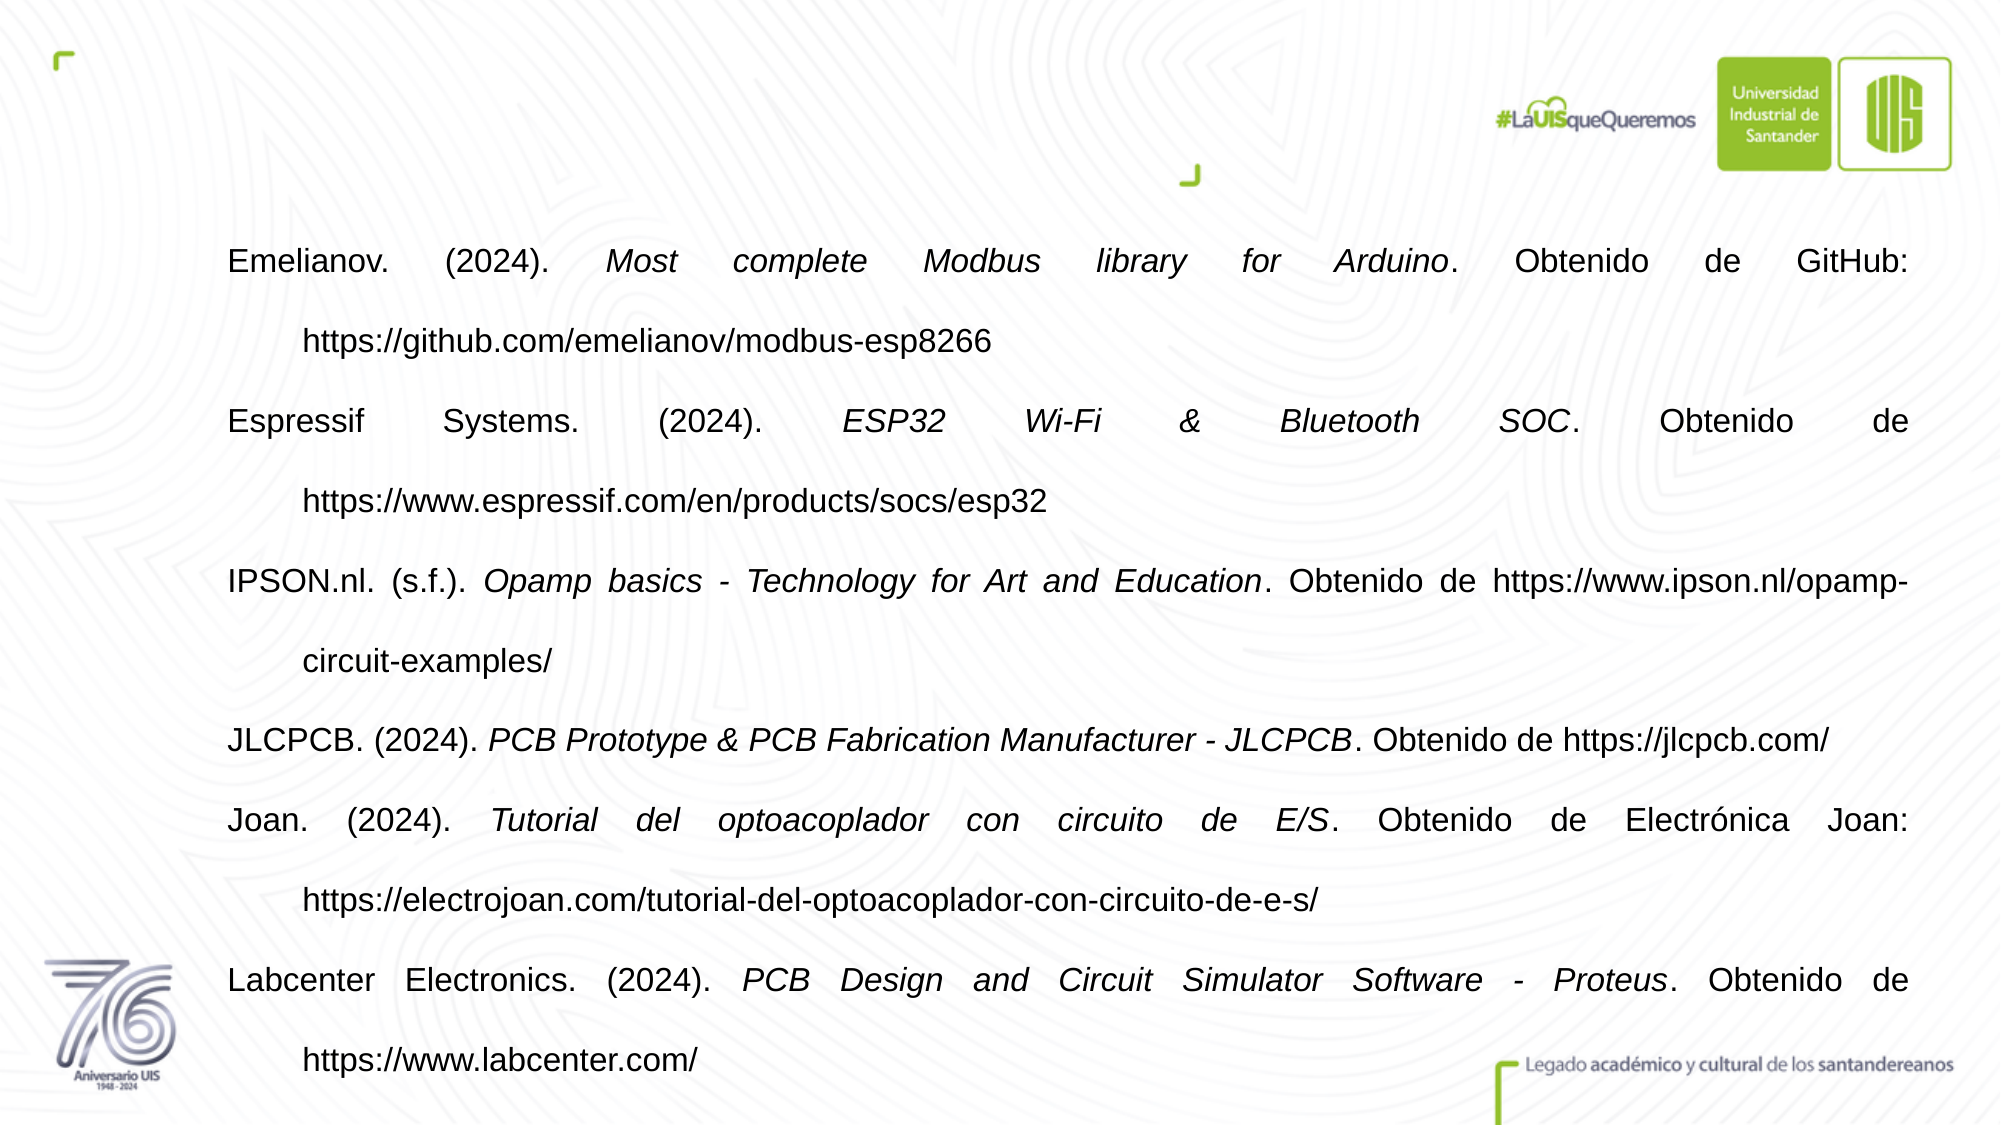

Emelianov. (2024). Most complete Modbus library for Arduino. Obtenido de GitHub: https://github.com/emelianov/modbus-esp8266
Espressif Systems. (2024). ESP32 Wi-Fi & Bluetooth SOC. Obtenido de https://www.espressif.com/en/products/socs/esp32
IPSON.nl. (s.f.). Opamp basics - Technology for Art and Education. Obtenido de https://www.ipson.nl/opamp-circuit-examples/
JLCPCB. (2024). PCB Prototype & PCB Fabrication Manufacturer - JLCPCB. Obtenido de https://jlcpcb.com/
Joan. (2024). Tutorial del optoacoplador con circuito de E/S. Obtenido de Electrónica Joan: https://electrojoan.com/tutorial-del-optoacoplador-con-circuito-de-e-s/
Labcenter Electronics. (2024). PCB Design and Circuit Simulator Software - Proteus. Obtenido de https://www.labcenter.com/
Lesmes, L. (31 de Enero de 2022). El impacto de la crisis de contenedores podría ir hasta 2023. Obtenido de Revista Portafolio: https://www.portafolio.co/revista-portafolio/el-impacto-de-la-crisis-de-contenedores-podria-ir-hasta-2023-561156
Mandado, E., Acevedo, J. M., Fernandez, C., & Armesto, J. (2009). Autómatas programables y sistemas de automatización. MARCOMBO, S.A. Obtenido de https://www.academia.edu/43582464/Automatas_Programables_y_Sistemas_de_Automatizacion_Parte
MERCUSYS Technologies Co. (2024). Welcome to MERCUSYS. Obtenido de https://www.mercusys.com/co/